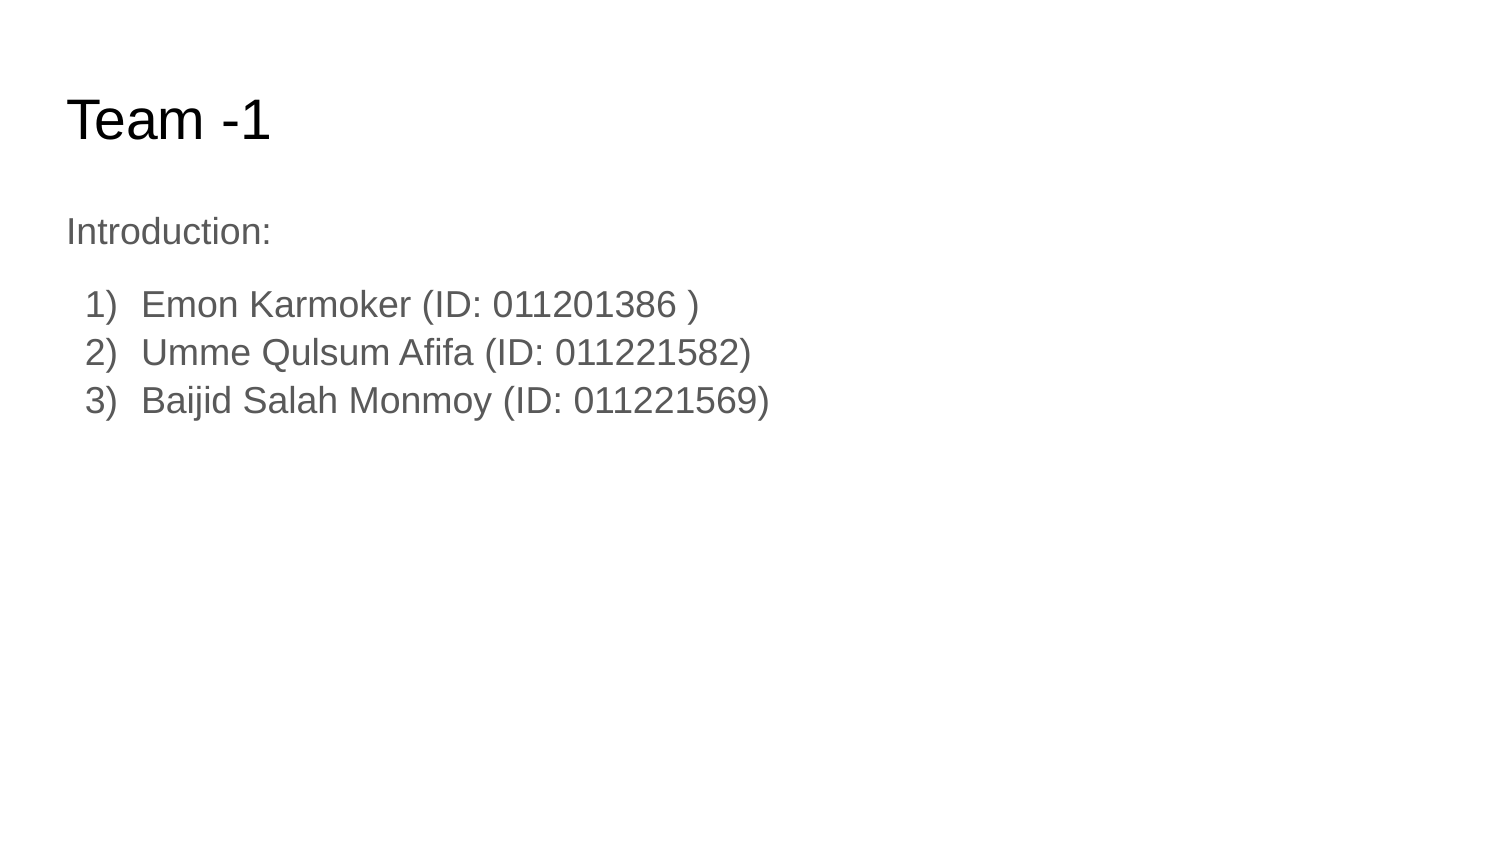

# Team -1
Introduction:
Emon Karmoker (ID: 011201386 )
Umme Qulsum Afifa (ID: 011221582)
Baijid Salah Monmoy (ID: 011221569)